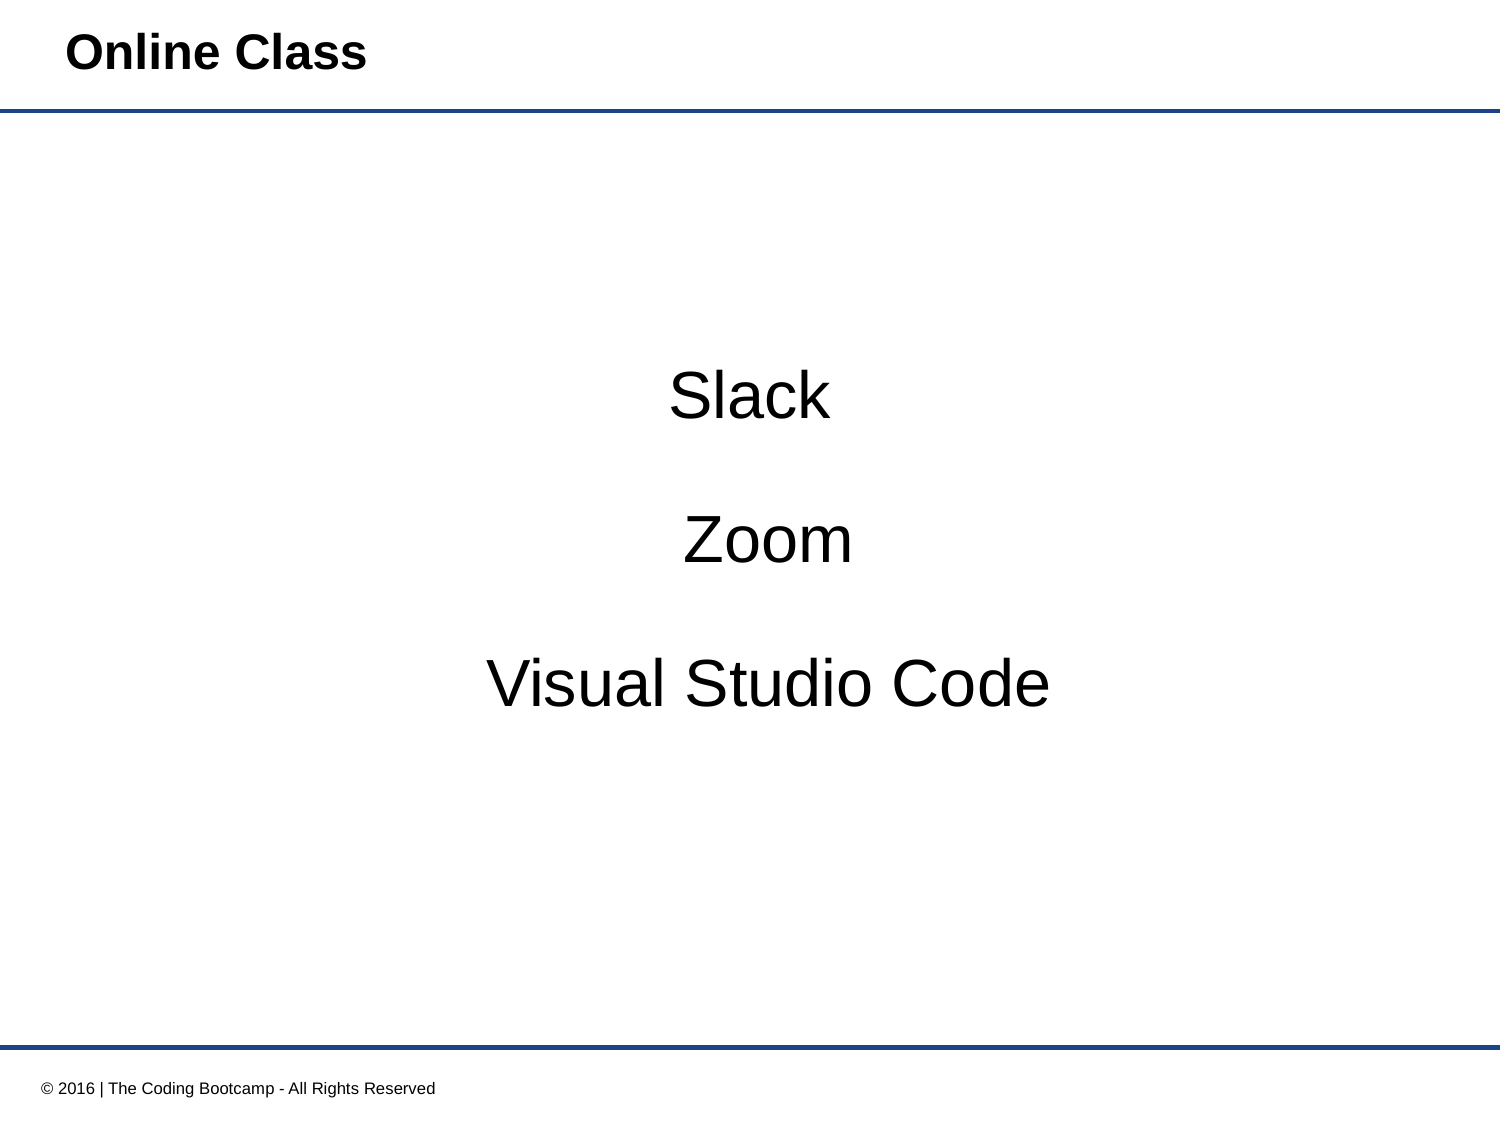

# Online Class

Slack

Zoom

Visual Studio Code